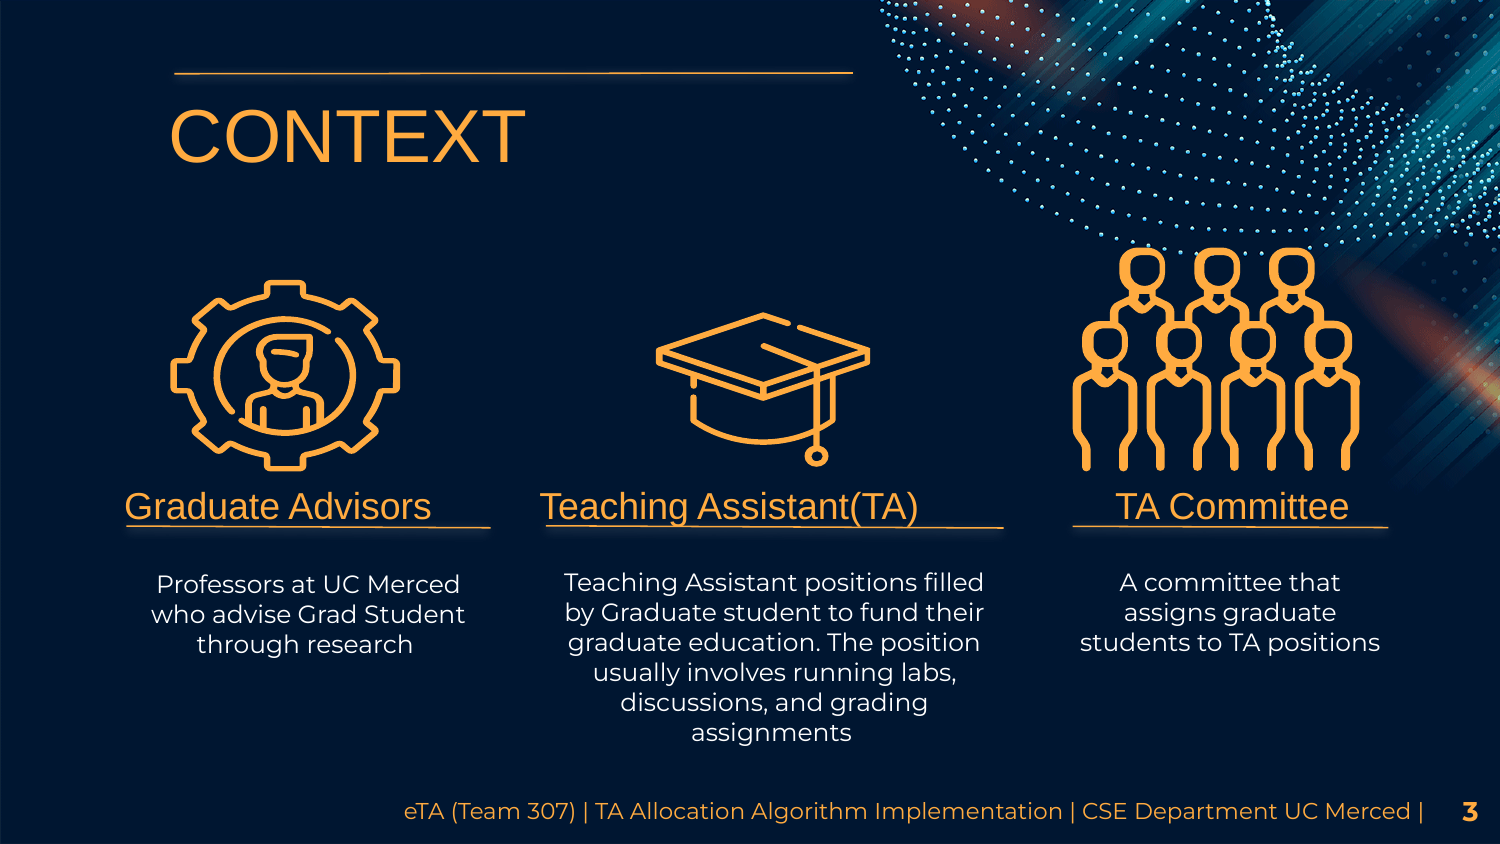

# CONTEXT

TA Committee
Graduate Advisors
Teaching Assistant(TA)
Teaching Assistant positions filled by Graduate student to fund their graduate education. The position usually involves running labs, discussions, and grading assignments

A committee that assigns graduate students to TA positions
Professors at UC Merced who advise Grad Student through research
3
eTA (Team 307) | TA Allocation Algorithm Implementation | CSE Department UC Merced |